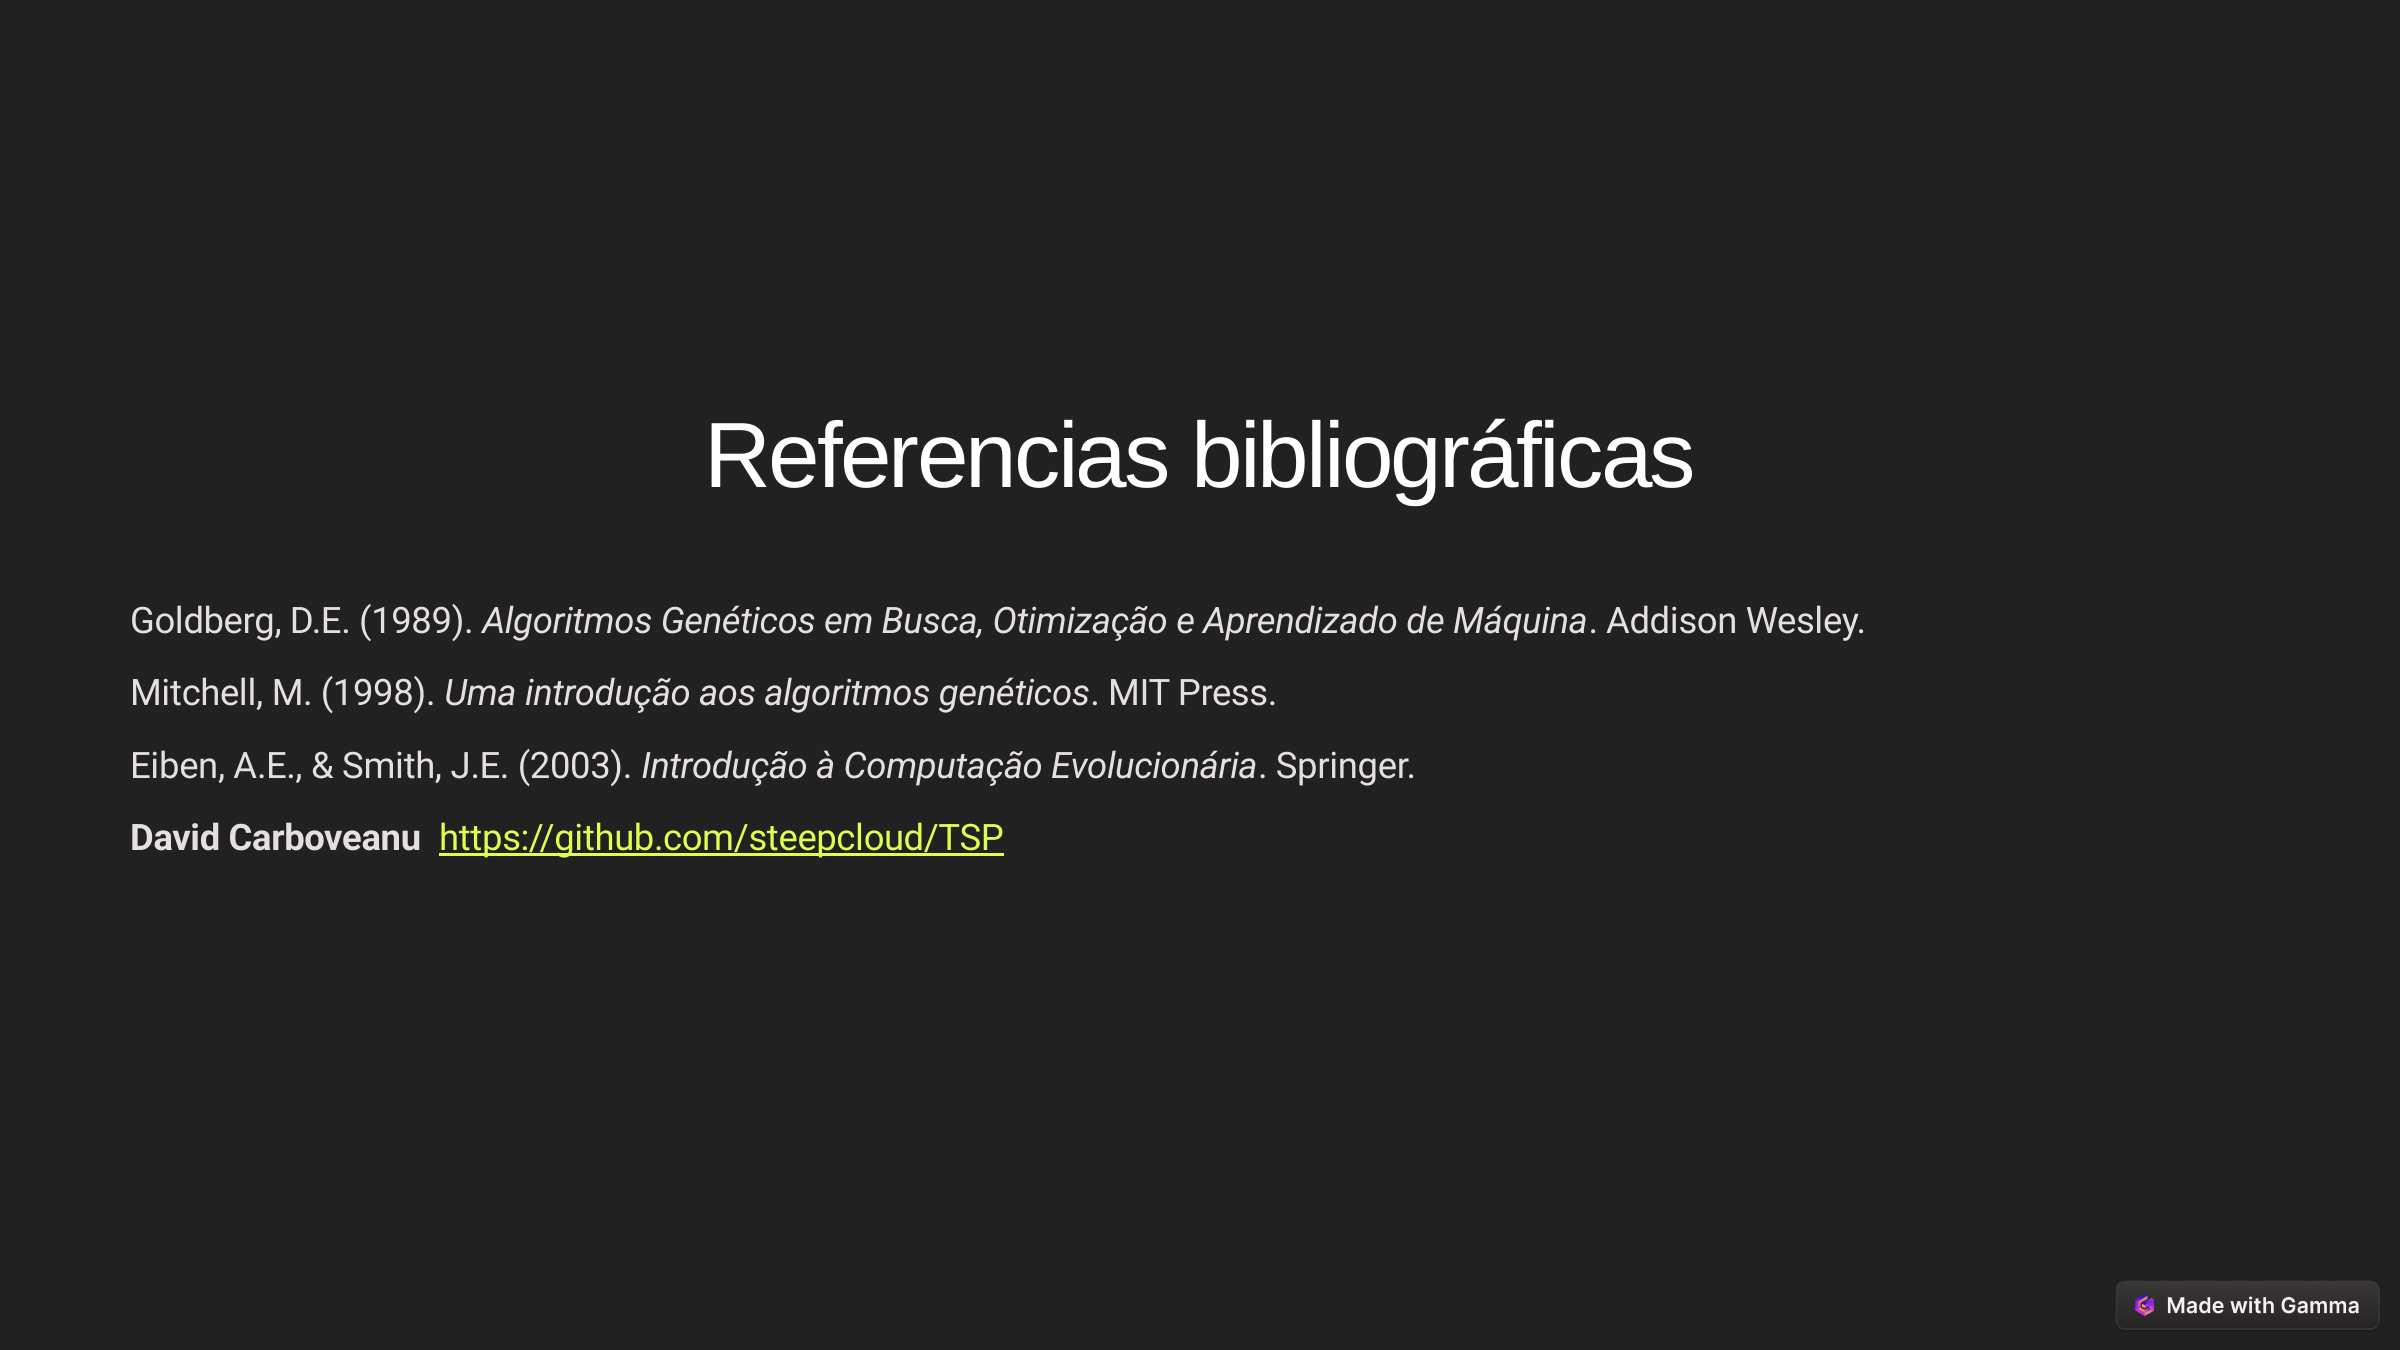

Referencias bibliográficas
Goldberg, D.E. (1989). Algoritmos Genéticos em Busca, Otimização e Aprendizado de Máquina. Addison Wesley.
Mitchell, M. (1998). Uma introdução aos algoritmos genéticos. MIT Press.
Eiben, A.E., & Smith, J.E. (2003). Introdução à Computação Evolucionária. Springer.
David Carboveanu ​​ https://github.com/steepcloud/TSP